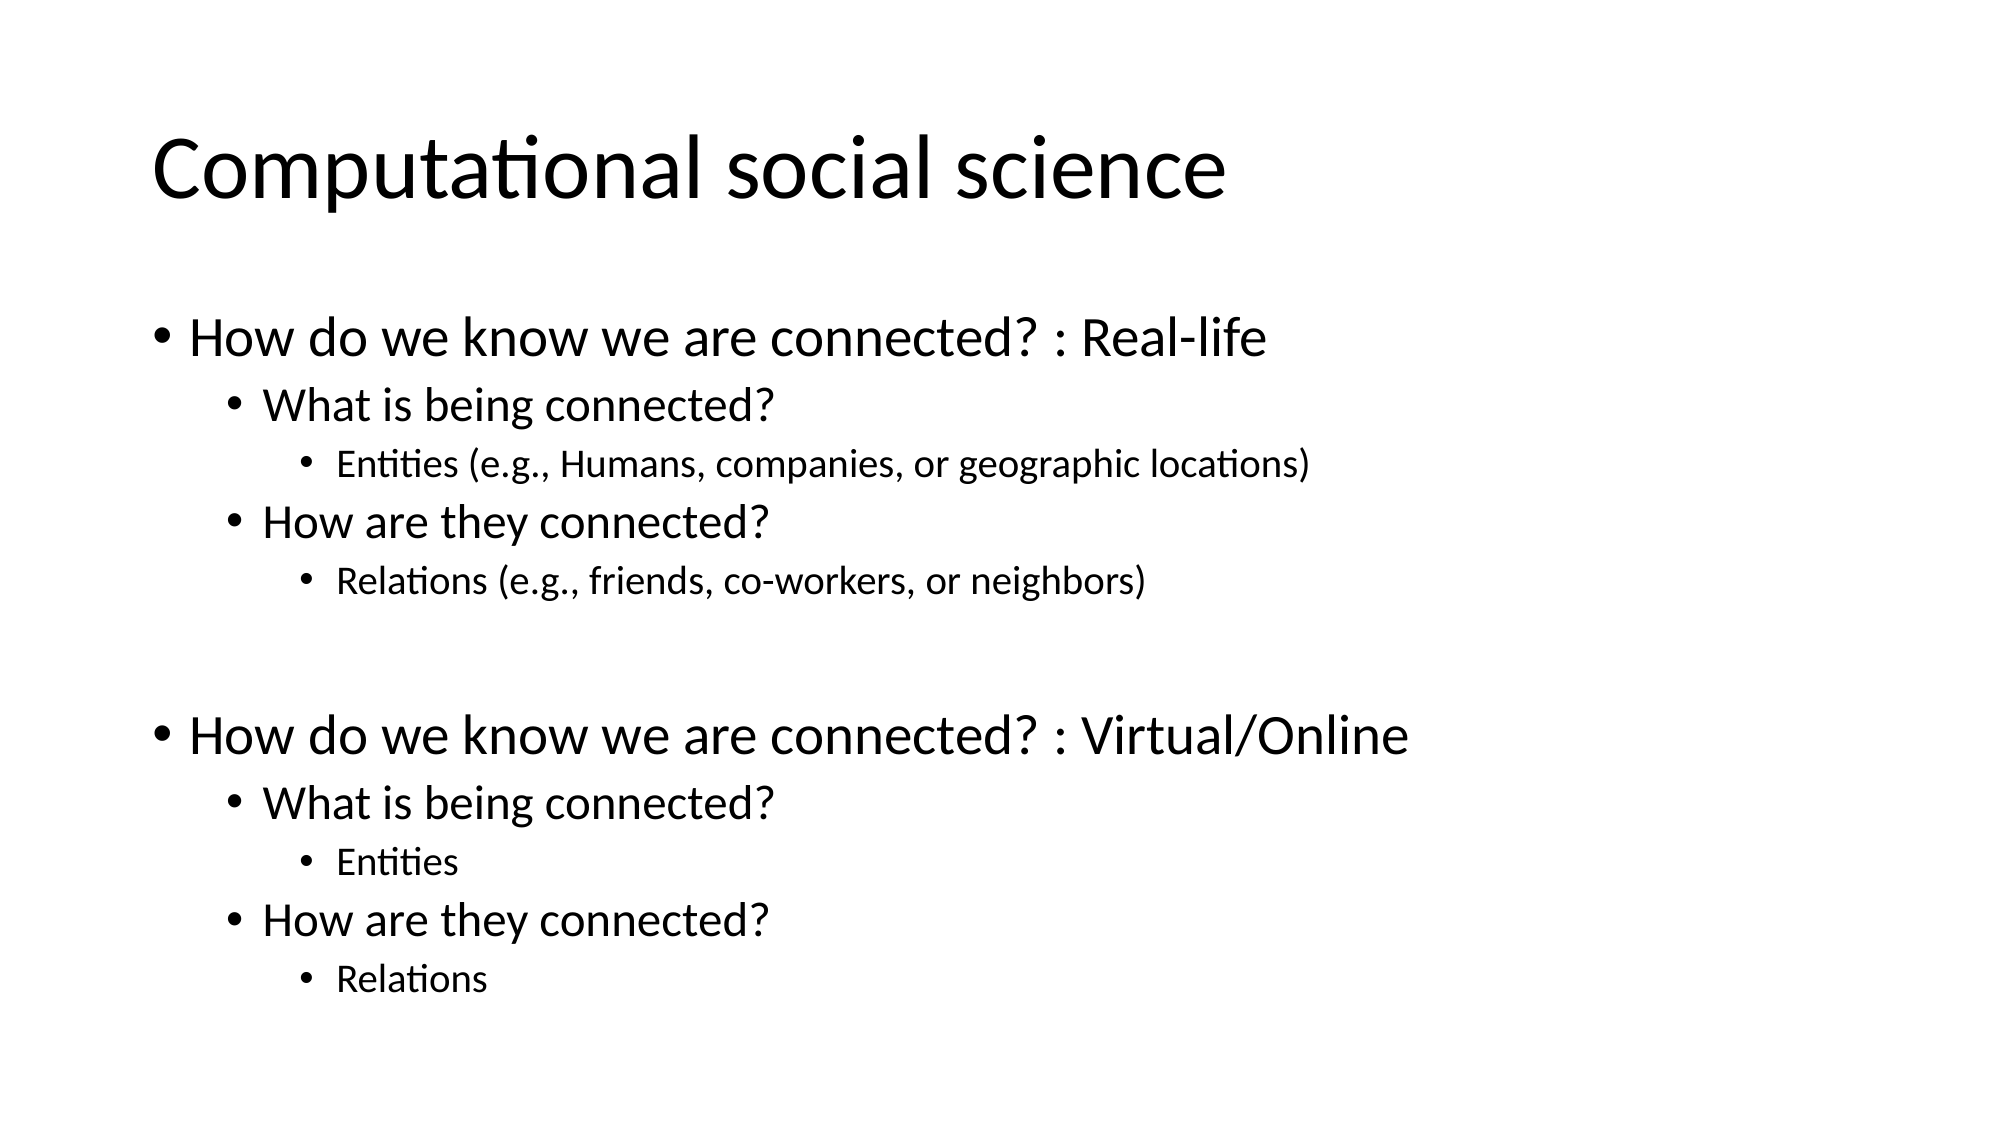

# Computational social science
How do we know we are connected? : Real-life
What is being connected?
Entities (e.g., Humans, companies, or geographic locations)
How are they connected?
Relations (e.g., friends, co-workers, or neighbors)

How do we know we are connected? : Virtual/Online
What is being connected?
Entities
How are they connected?
Relations